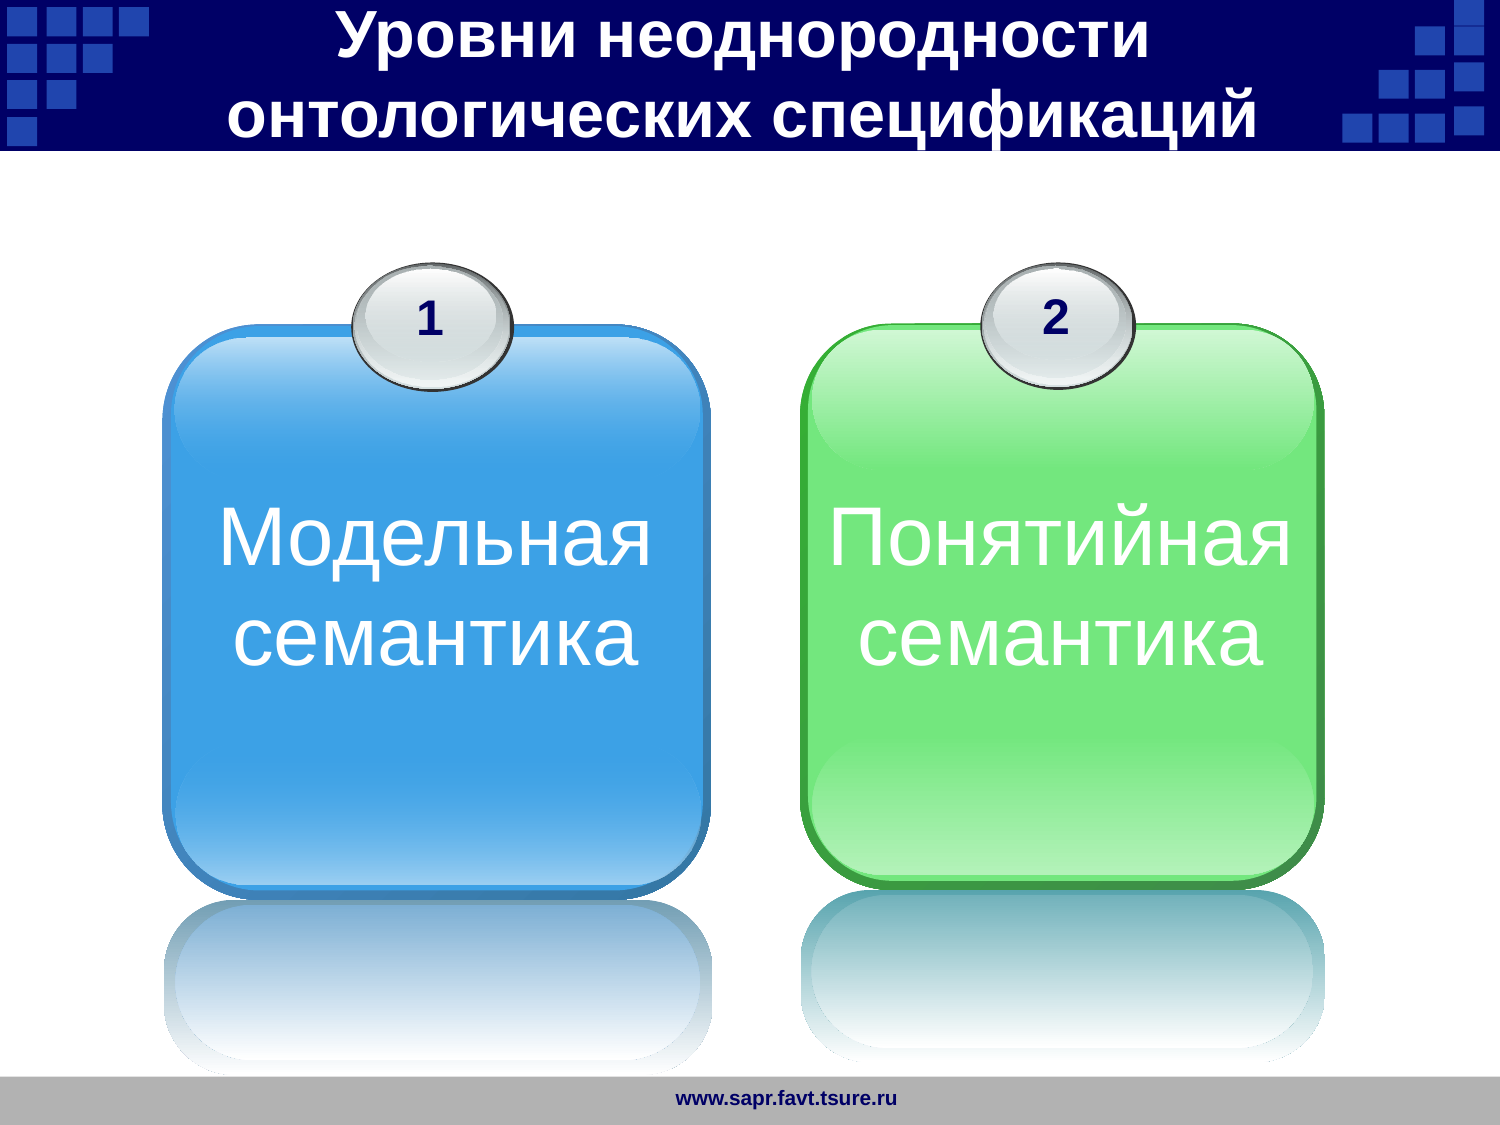

Уровни неоднородности онтологических спецификаций

1

Модельная семантика

2

Понятийная семантика
www.sapr.favt.tsure.ru